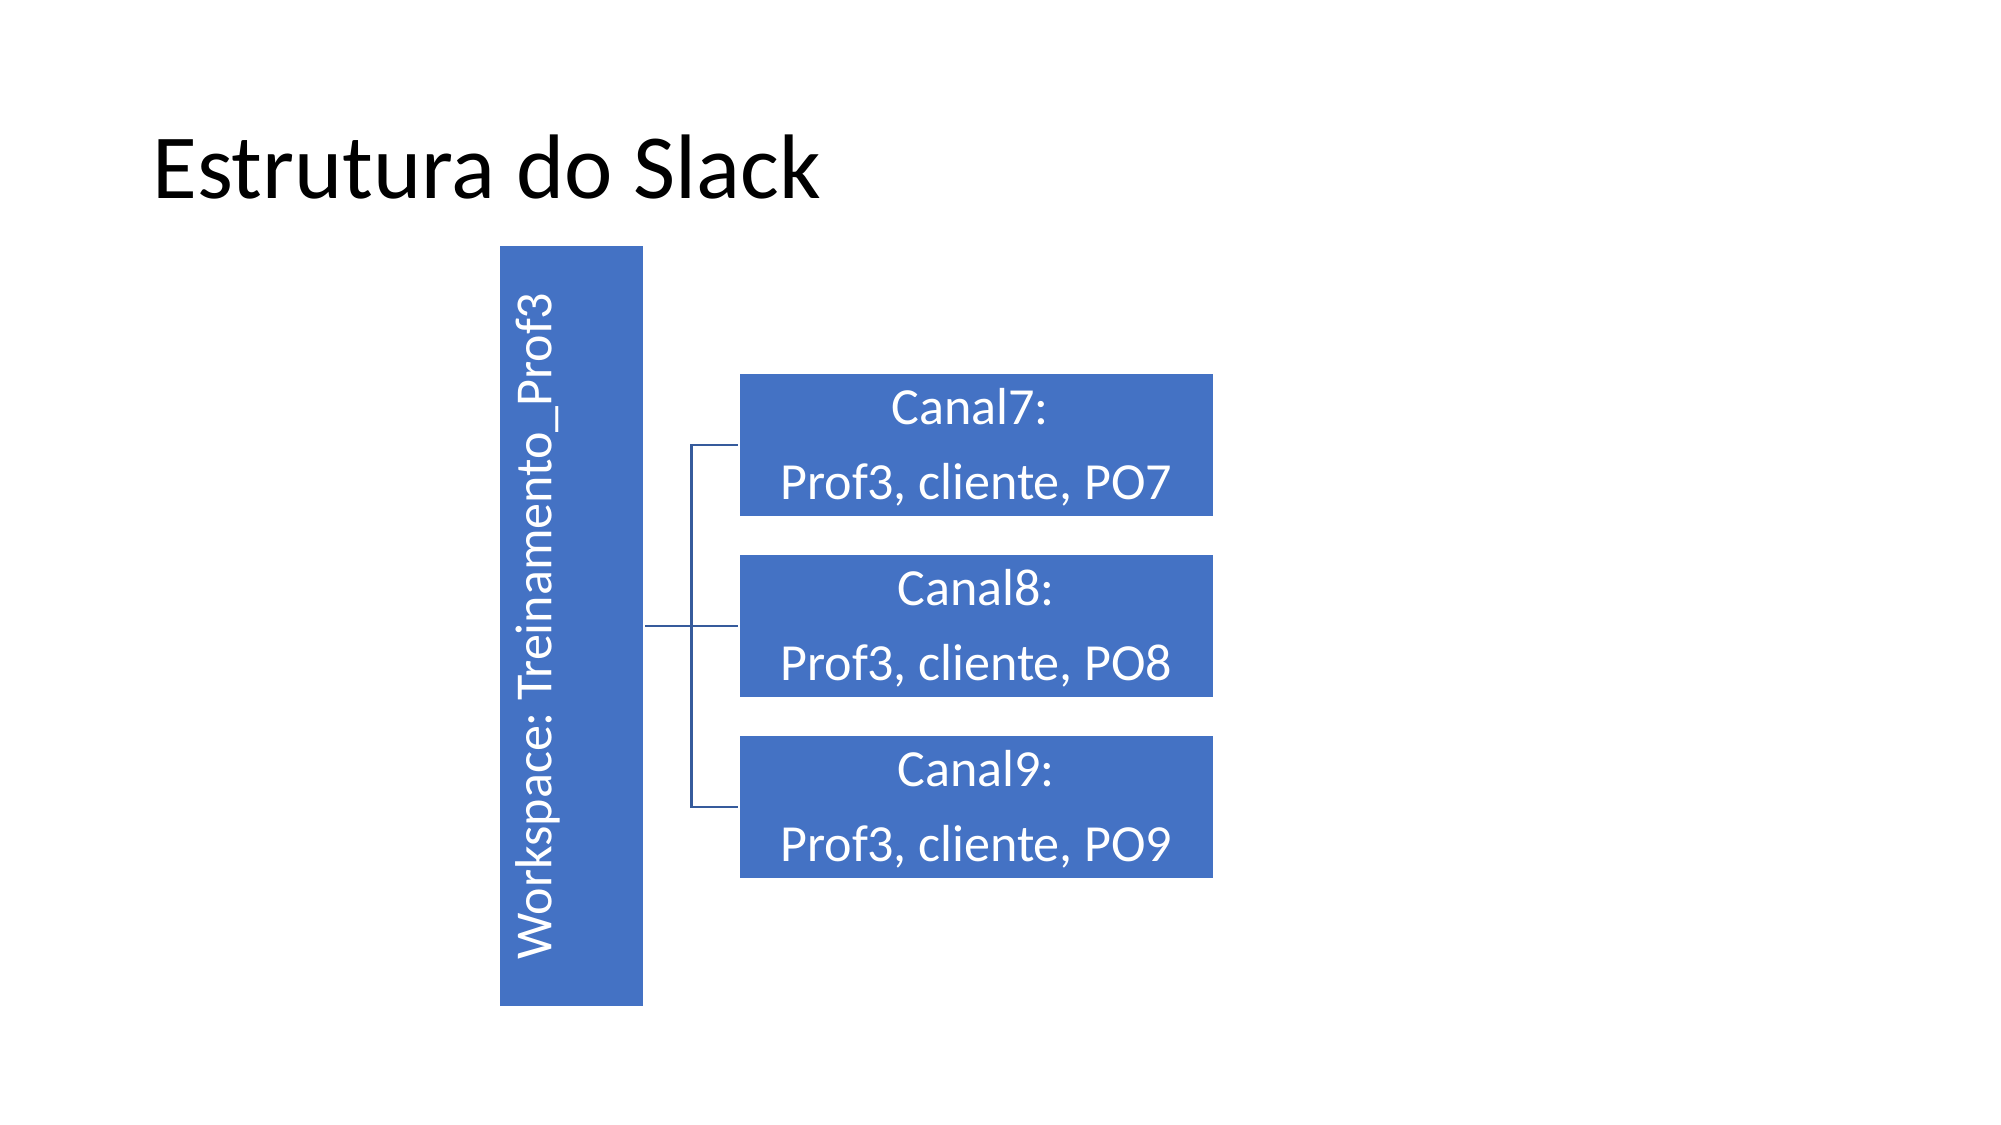

# Estrutura do Slack

Workspace: Treinamento_Prof3

Canal7:
Prof3, cliente, PO7
Canal8:
Prof3, cliente, PO8
Canal9:
Prof3, cliente, PO9